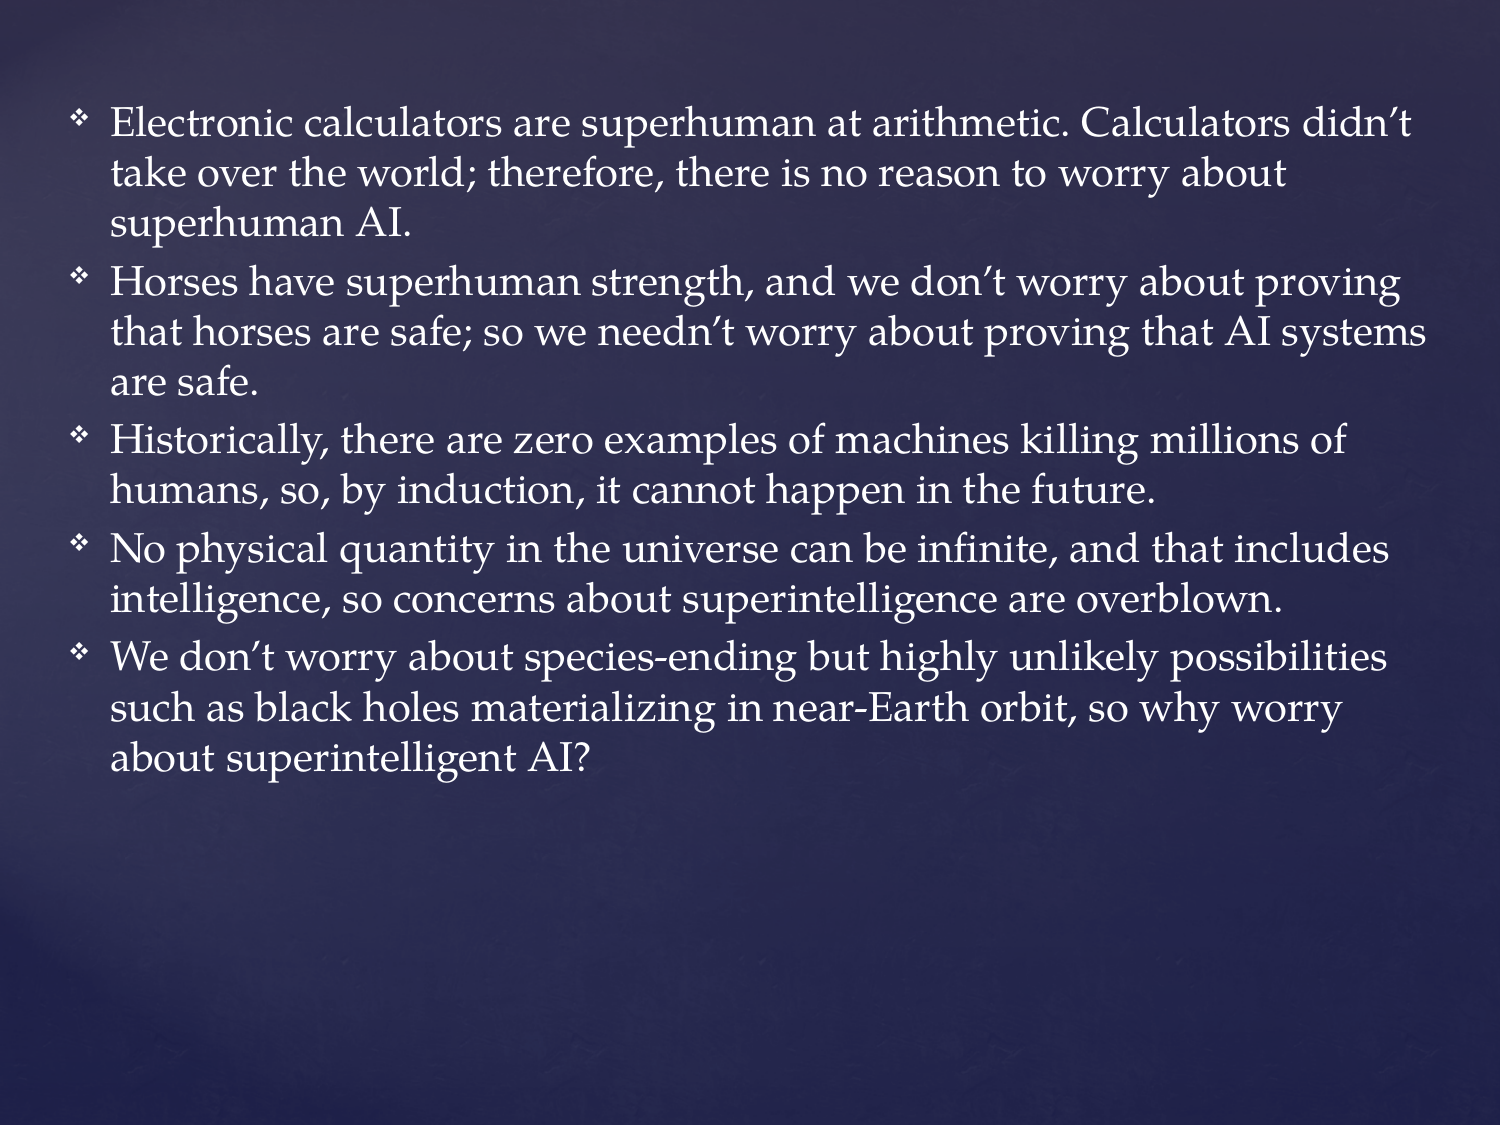

Electronic calculators are superhuman at arithmetic. Calculators didn’t take over the world; therefore, there is no reason to worry about superhuman AI.
Horses have superhuman strength, and we don’t worry about proving that horses are safe; so we needn’t worry about proving that AI systems are safe.
Historically, there are zero examples of machines killing millions of humans, so, by induction, it cannot happen in the future.
No physical quantity in the universe can be infinite, and that includes intelligence, so concerns about superintelligence are overblown.
We don’t worry about species-ending but highly unlikely possibilities such as black holes materializing in near-Earth orbit, so why worry about superintelligent AI?